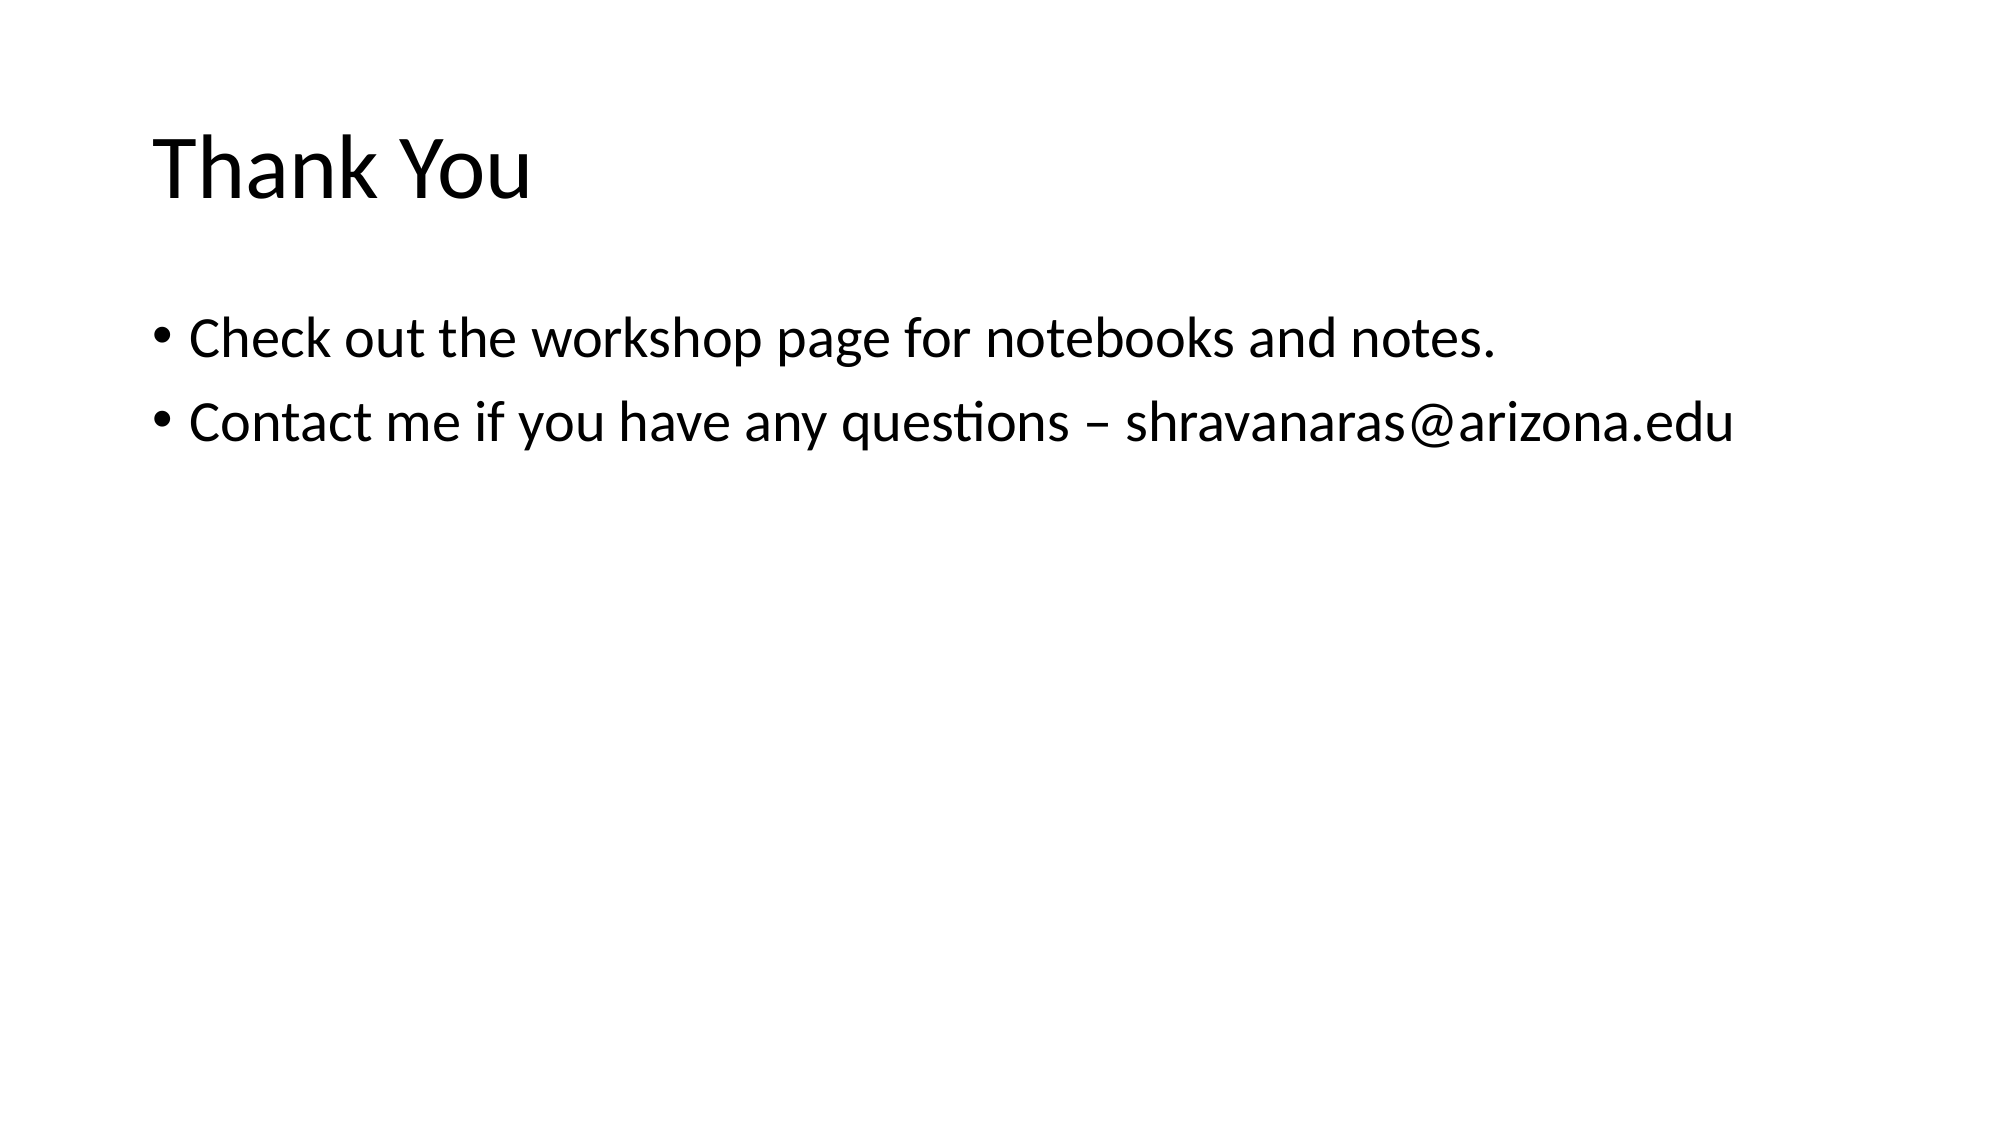

# Thank You
Check out the workshop page for notebooks and notes.
Contact me if you have any questions – shravanaras@arizona.edu